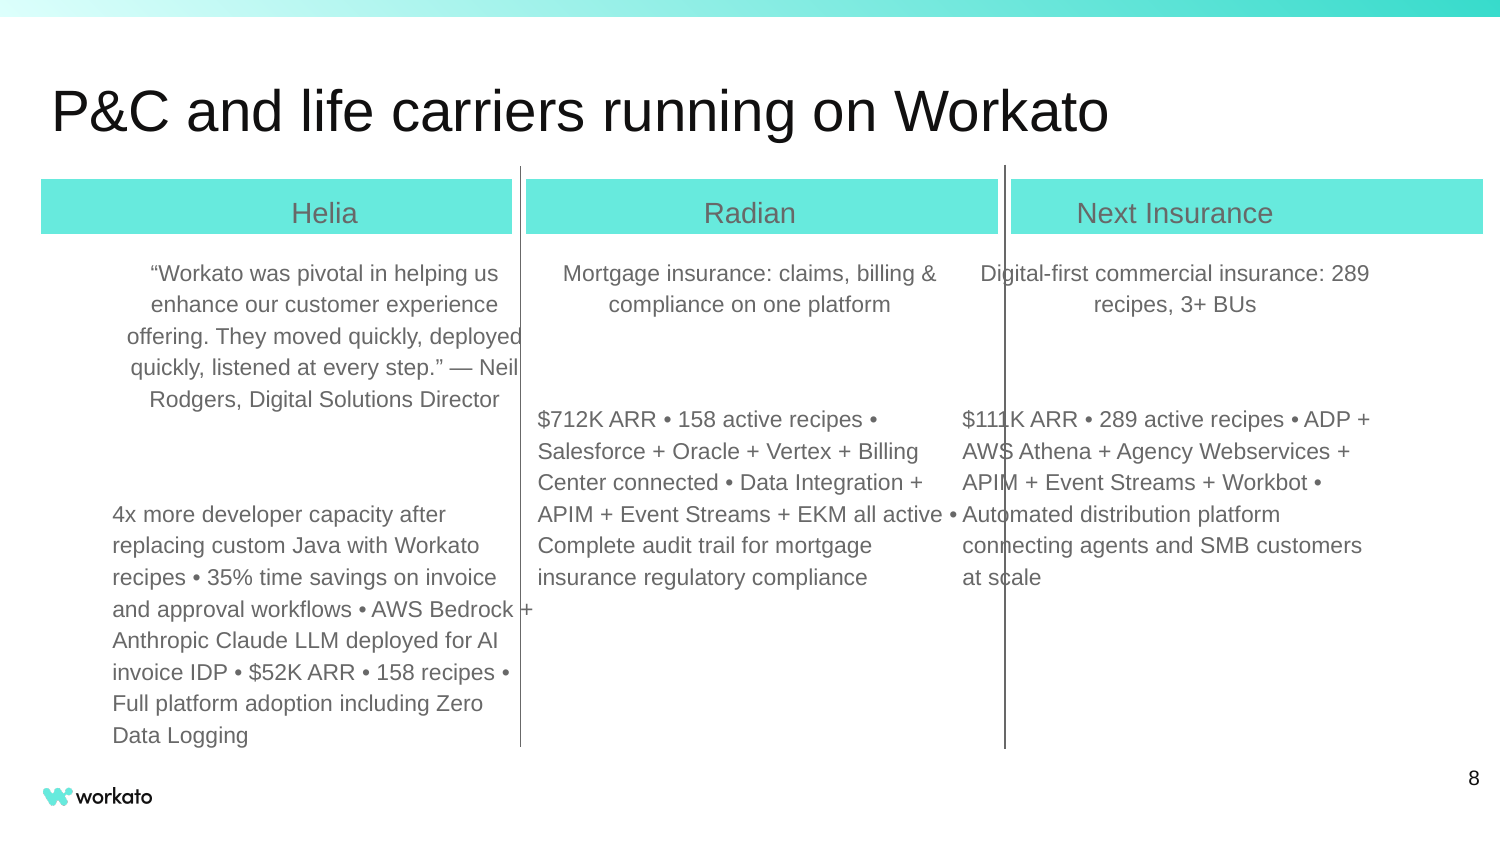

# P&C and life carriers running on Workato

Helia
“Workato was pivotal in helping us enhance our customer experience offering. They moved quickly, deployed quickly, listened at every step.” — Neil Rodgers, Digital Solutions Director

4x more developer capacity after replacing custom Java with Workato recipes • 35% time savings on invoice and approval workflows • AWS Bedrock + Anthropic Claude LLM deployed for AI invoice IDP • $52K ARR • 158 recipes • Full platform adoption including Zero Data Logging
Radian
Mortgage insurance: claims, billing & compliance on one platform

$712K ARR • 158 active recipes • Salesforce + Oracle + Vertex + Billing Center connected • Data Integration + APIM + Event Streams + EKM all active • Complete audit trail for mortgage insurance regulatory compliance
Next Insurance
Digital-first commercial insurance: 289 recipes, 3+ BUs

$111K ARR • 289 active recipes • ADP + AWS Athena + Agency Webservices + APIM + Event Streams + Workbot • Automated distribution platform connecting agents and SMB customers at scale
8